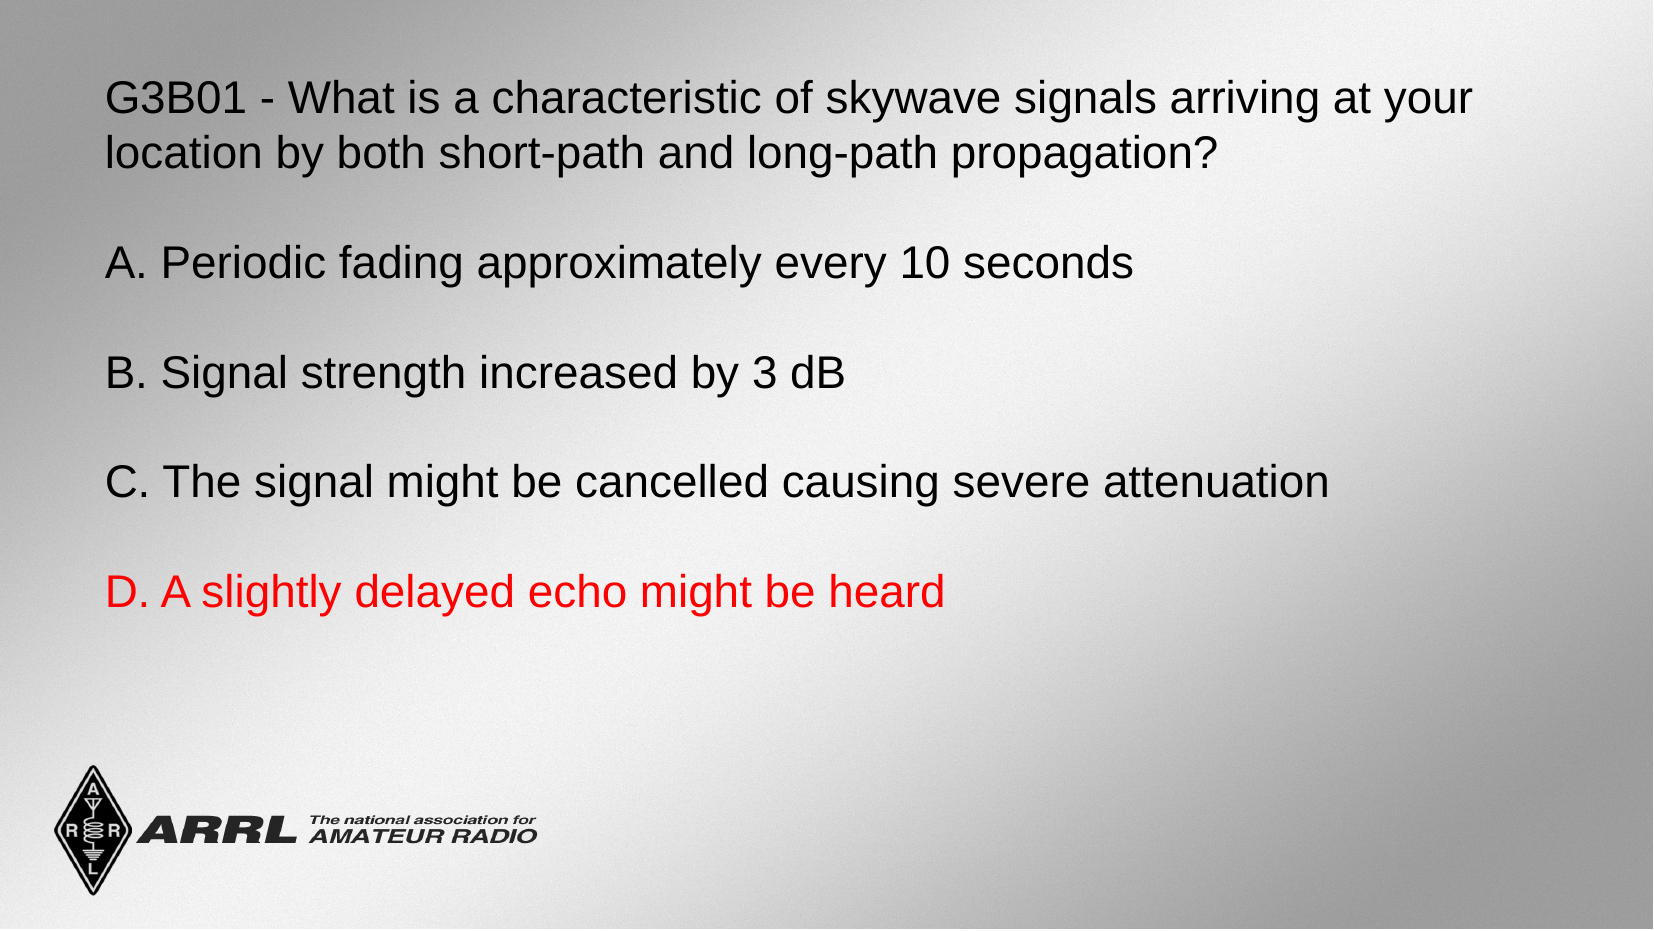

G3B01 - What is a characteristic of skywave signals arriving at your location by both short-path and long-path propagation?

A. Periodic fading approximately every 10 seconds

B. Signal strength increased by 3 dB

C. The signal might be cancelled causing severe attenuation

D. A slightly delayed echo might be heard